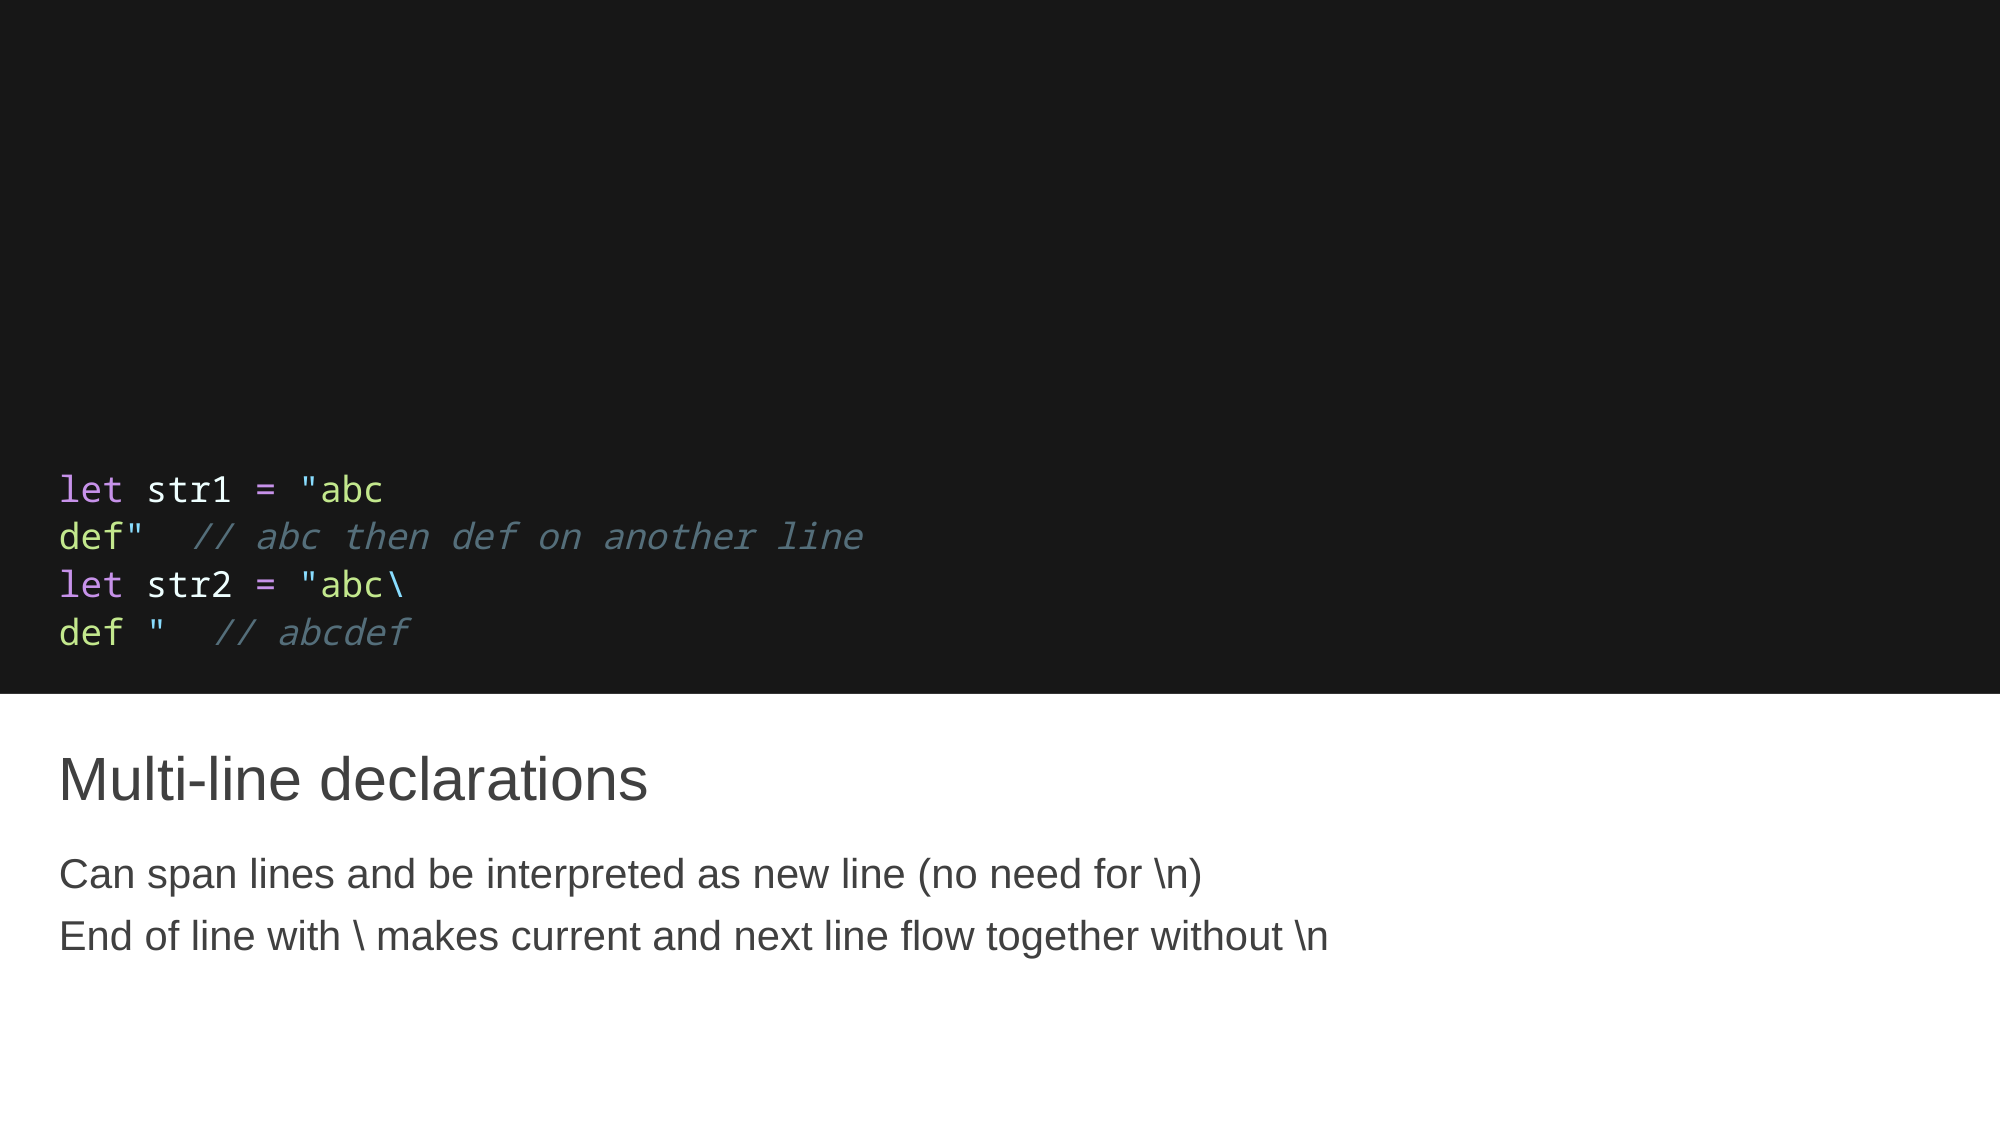

let str1 = "abc
def"  // abc then def on another line
let str2 = "abc\
def "  // abcdef
# Multi-line declarations
Can span lines and be interpreted as new line (no need for \n)
End of line with \ makes current and next line flow together without \n